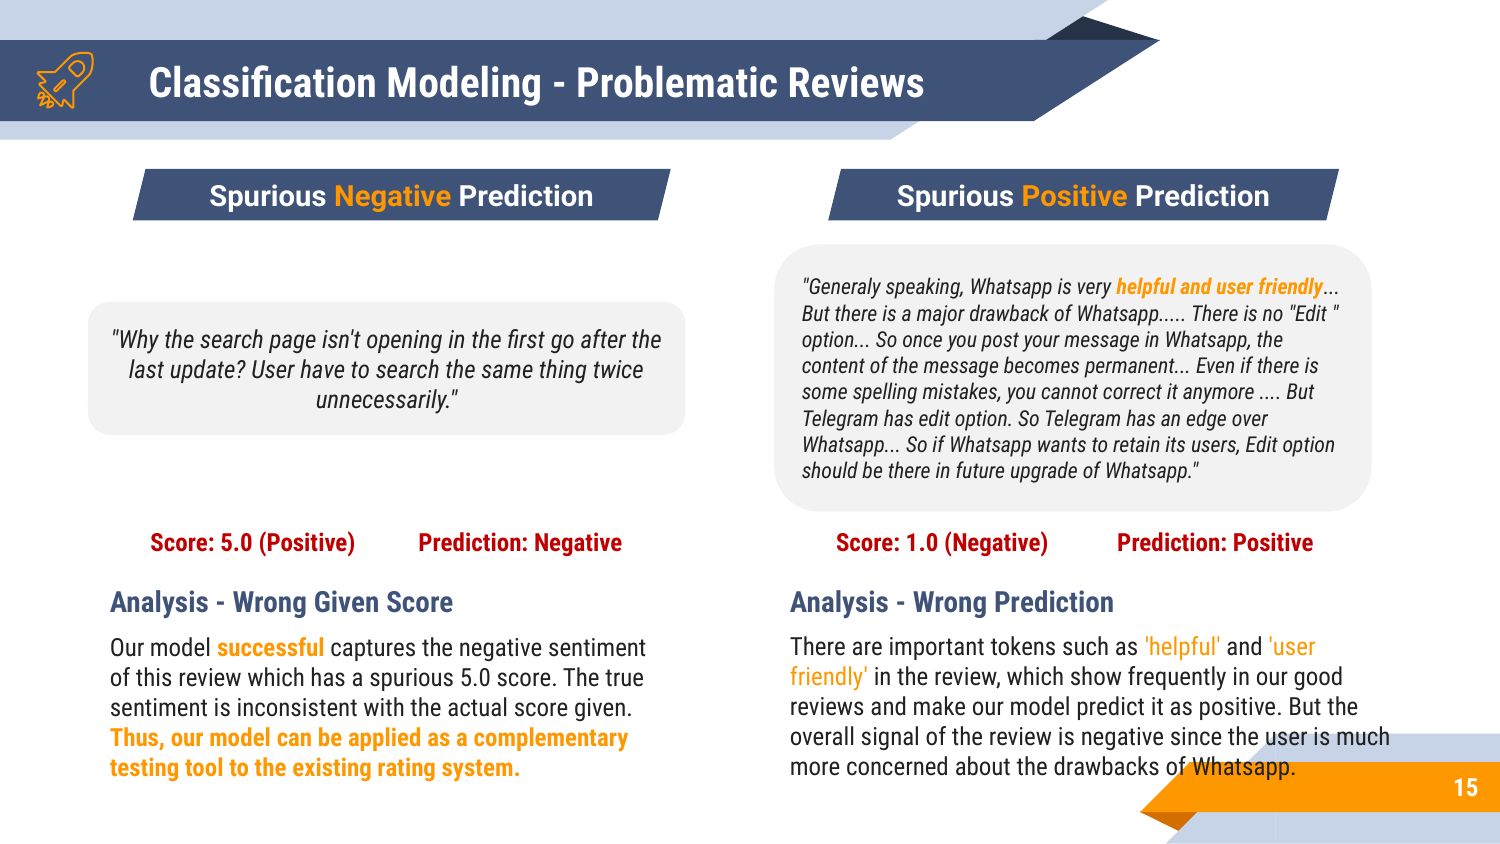

# Classification Modeling - Problematic Reviews

Spurious Negative Prediction
Spurious Positive Prediction
"Generaly speaking, Whatsapp is very helpful and user friendly... But there is a major drawback of Whatsapp..... There is no "Edit " option... So once you post your message in Whatsapp, the content of the message becomes permanent... Even if there is some spelling mistakes, you cannot correct it anymore .... But Telegram has edit option. So Telegram has an edge over Whatsapp... So if Whatsapp wants to retain its users, Edit option should be there in future upgrade of Whatsapp."
"Why the search page isn't opening in the first go after the last update? User have to search the same thing twice unnecessarily."
Score: 5.0 (Positive)           Prediction: Negative
Score: 1.0 (Negative)            Prediction: Positive
Analysis - Wrong Prediction
There are important tokens such as 'helpful' and 'user friendly' in the review, which show frequently in our good reviews and make our model predict it as positive. But the overall signal of the review is negative since the user is much more concerned about the drawbacks of Whatsapp.
Analysis - Wrong Given Score
Our model successful captures the negative sentiment of this review which has a spurious 5.0 score. The true sentiment is inconsistent with the actual score given. Thus, our model can be applied as a complementary testing tool to the existing rating system.
15